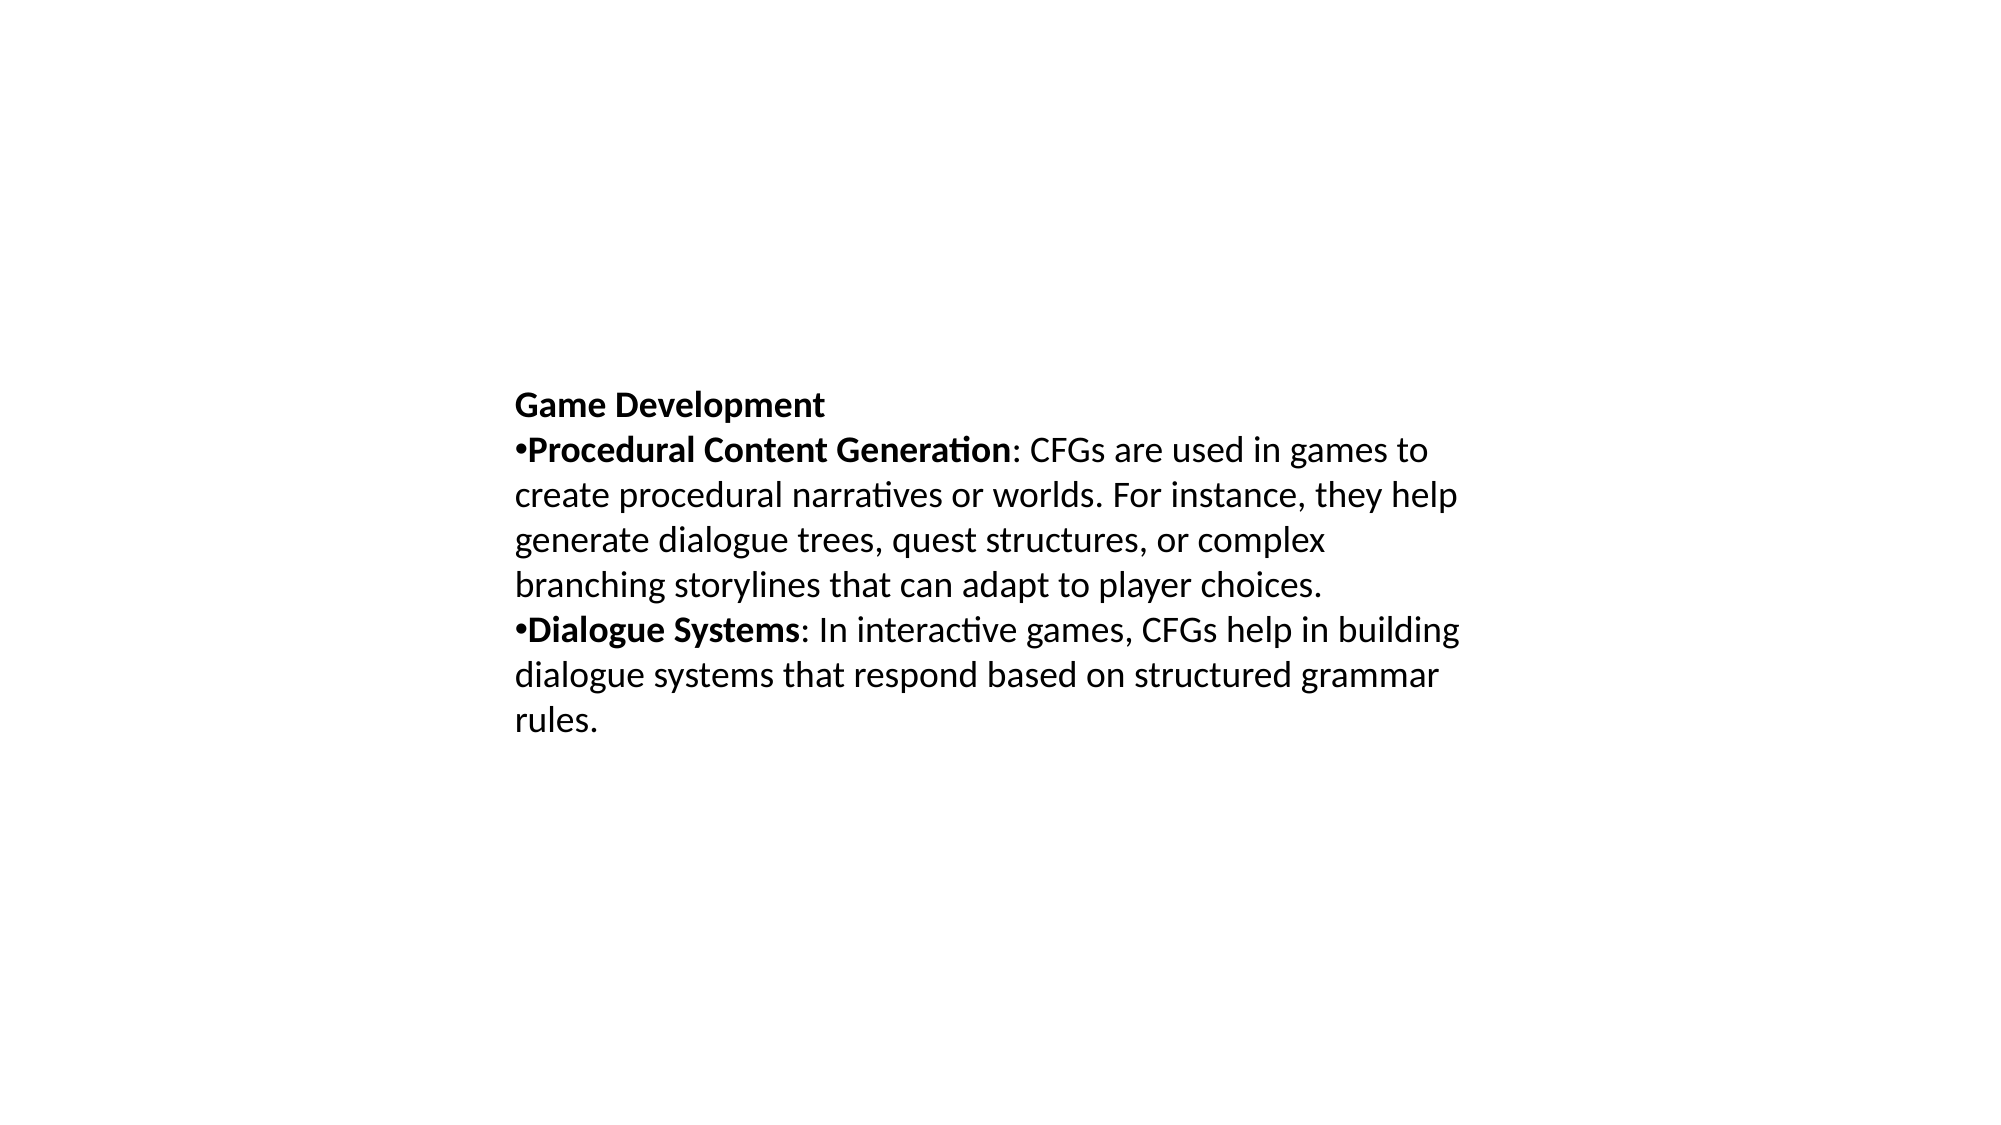

Game Development
Procedural Content Generation: CFGs are used in games to create procedural narratives or worlds. For instance, they help generate dialogue trees, quest structures, or complex branching storylines that can adapt to player choices.
Dialogue Systems: In interactive games, CFGs help in building dialogue systems that respond based on structured grammar rules.